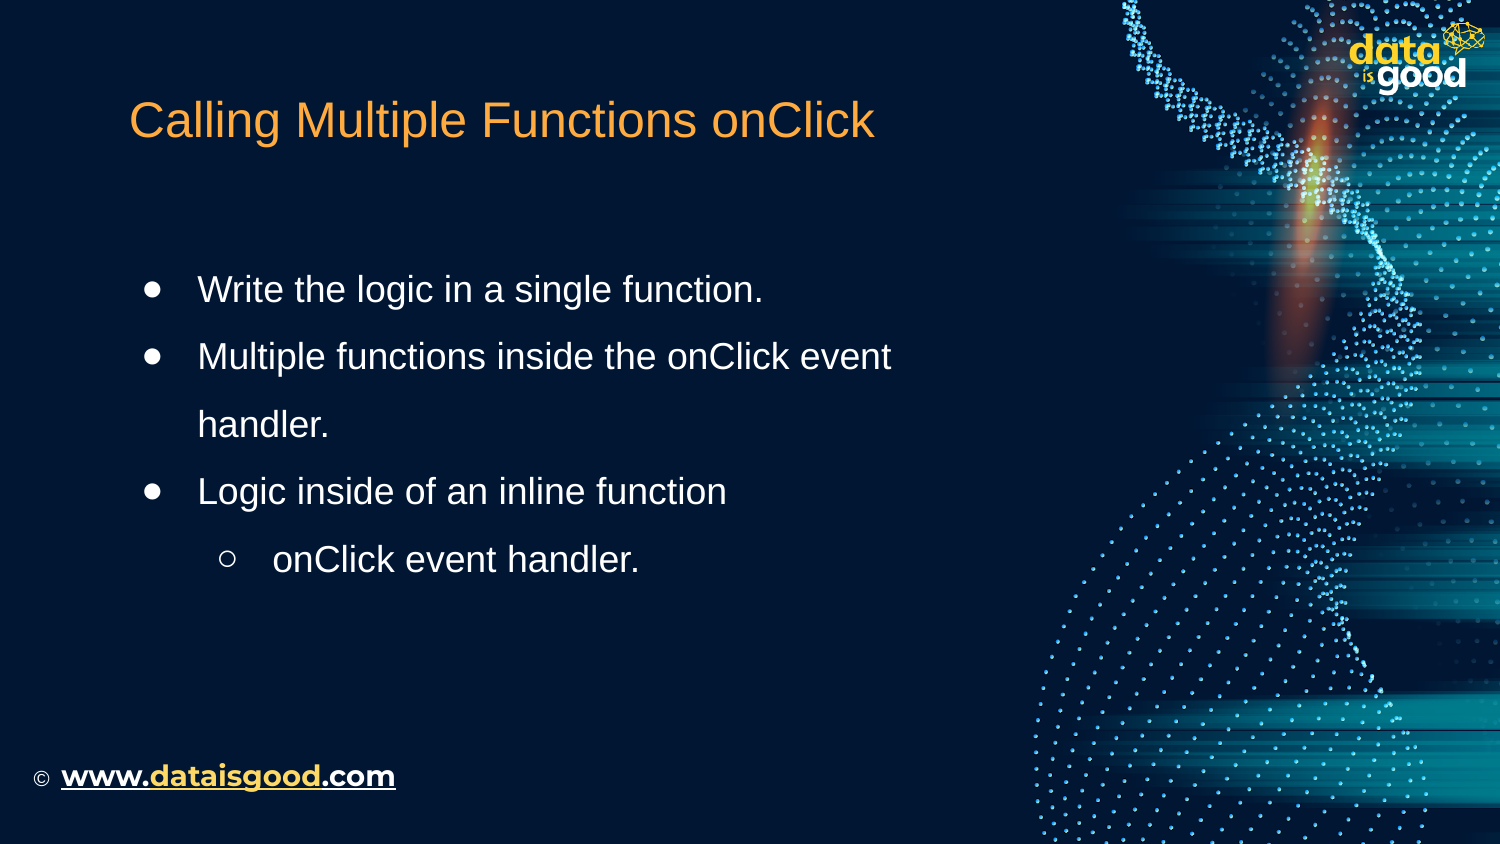

# Calling Multiple Functions onClick
Write the logic in a single function.
Multiple functions inside the onClick event handler.
Logic inside of an inline function
onClick event handler.